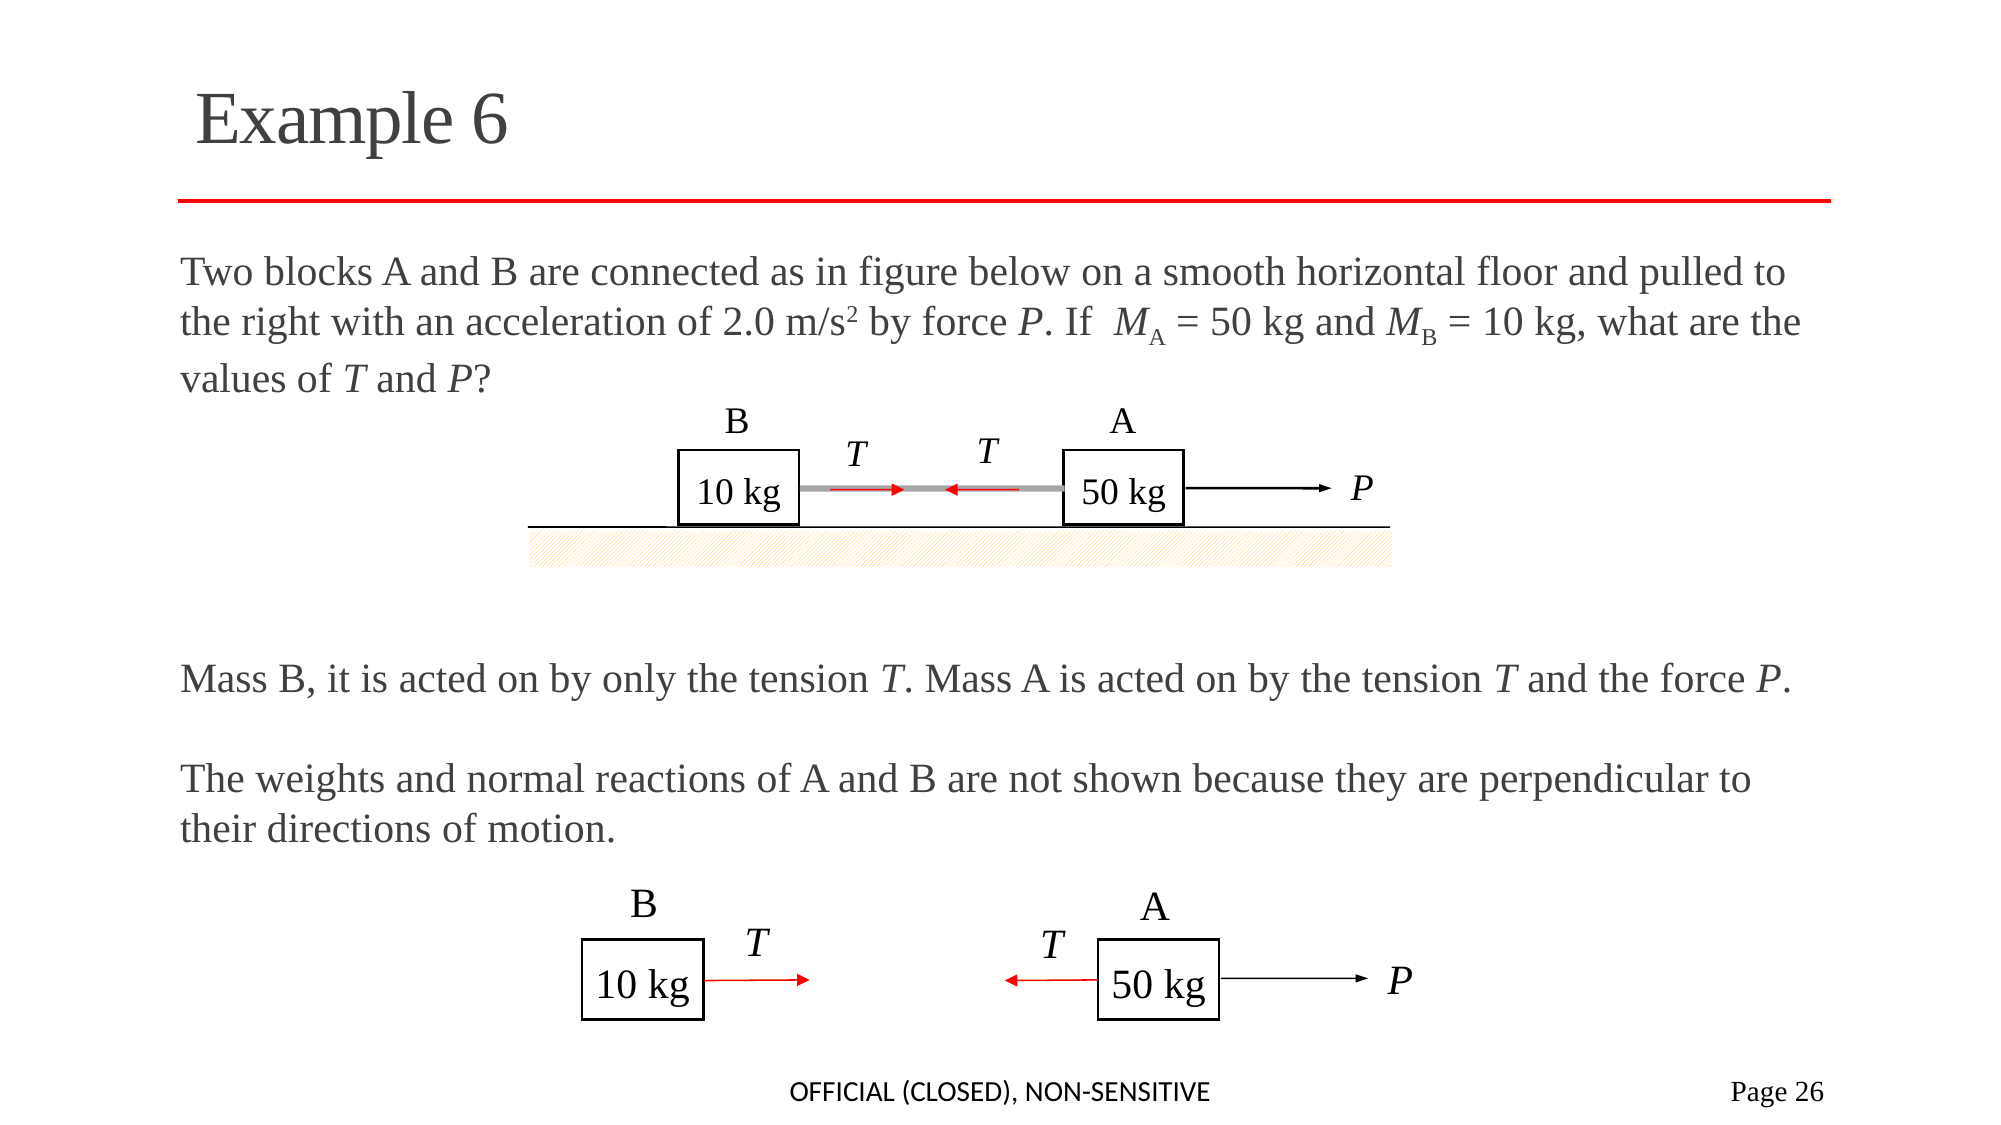

# Example 6
Two blocks A and B are connected as in figure below on a smooth horizontal floor and pulled to the right with an acceleration of 2.0 m/s2 by force P. If  MA = 50 kg and MB = 10 kg, what are the values of T and P?

Mass B, it is acted on by only the tension T. Mass A is acted on by the tension T and the force P.
The weights and normal reactions of A and B are not shown because they are perpendicular to their directions of motion.

B
A
T
T
10 kg
50 kg
P

B
A
T
T
10 kg

50 kg

P

Official (Closed), Non-sensitive
 Page 26